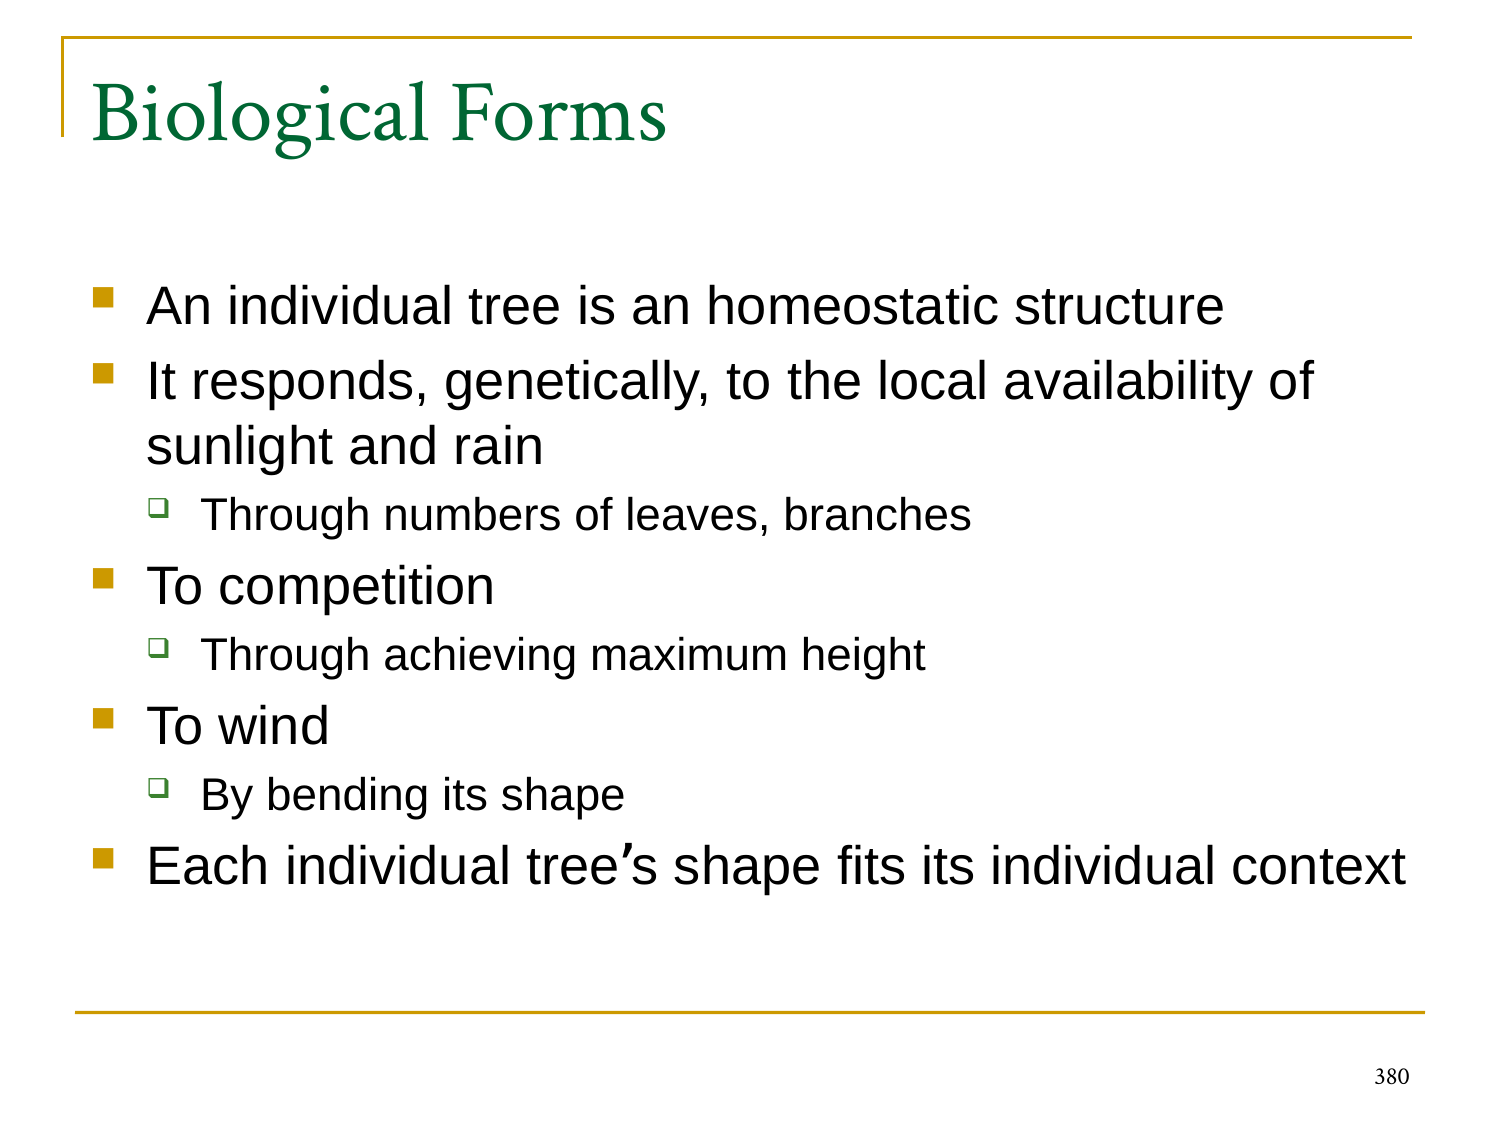

# Biological Forms
An individual tree is an homeostatic structure
It responds, genetically, to the local availability of sunlight and rain
Through numbers of leaves, branches
To competition
Through achieving maximum height
To wind
By bending its shape
Each individual tree’s shape fits its individual context
380